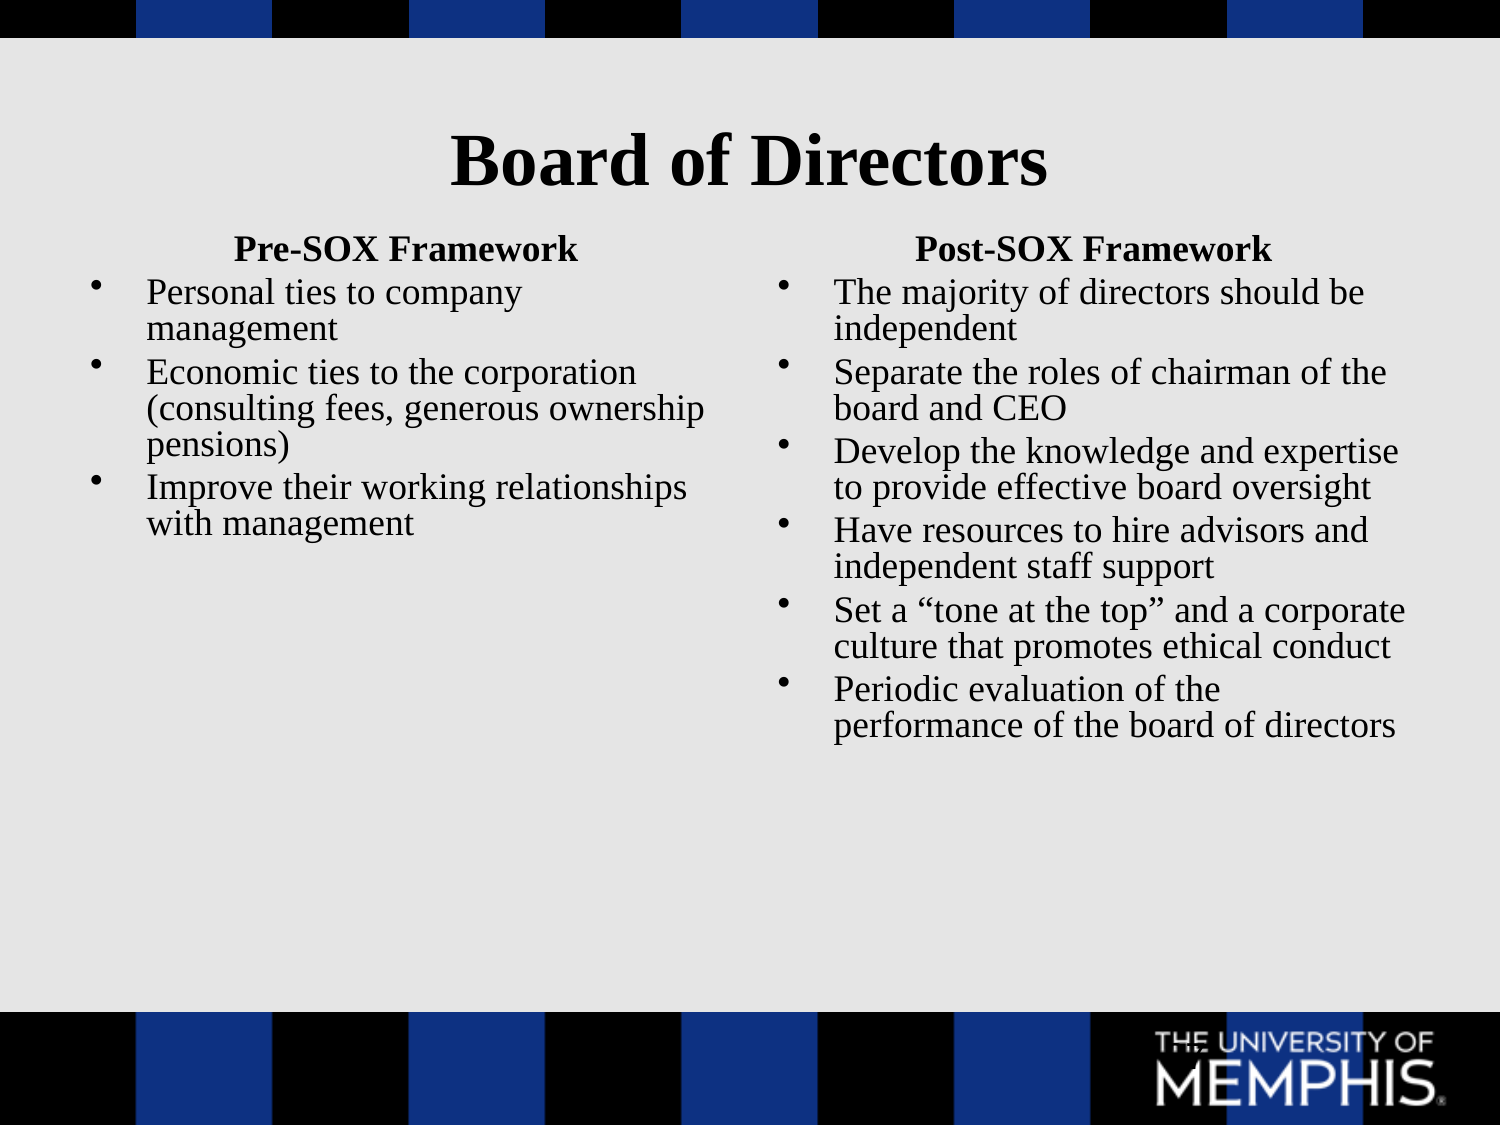

# Board of Directors
Pre-SOX Framework
Personal ties to company management
Economic ties to the corporation (consulting fees, generous ownership pensions)
Improve their working relationships with management
Post-SOX Framework
The majority of directors should be independent
Separate the roles of chairman of the board and CEO
Develop the knowledge and expertise to provide effective board oversight
Have resources to hire advisors and independent staff support
Set a “tone at the top” and a corporate culture that promotes ethical conduct
Periodic evaluation of the performance of the board of directors
37